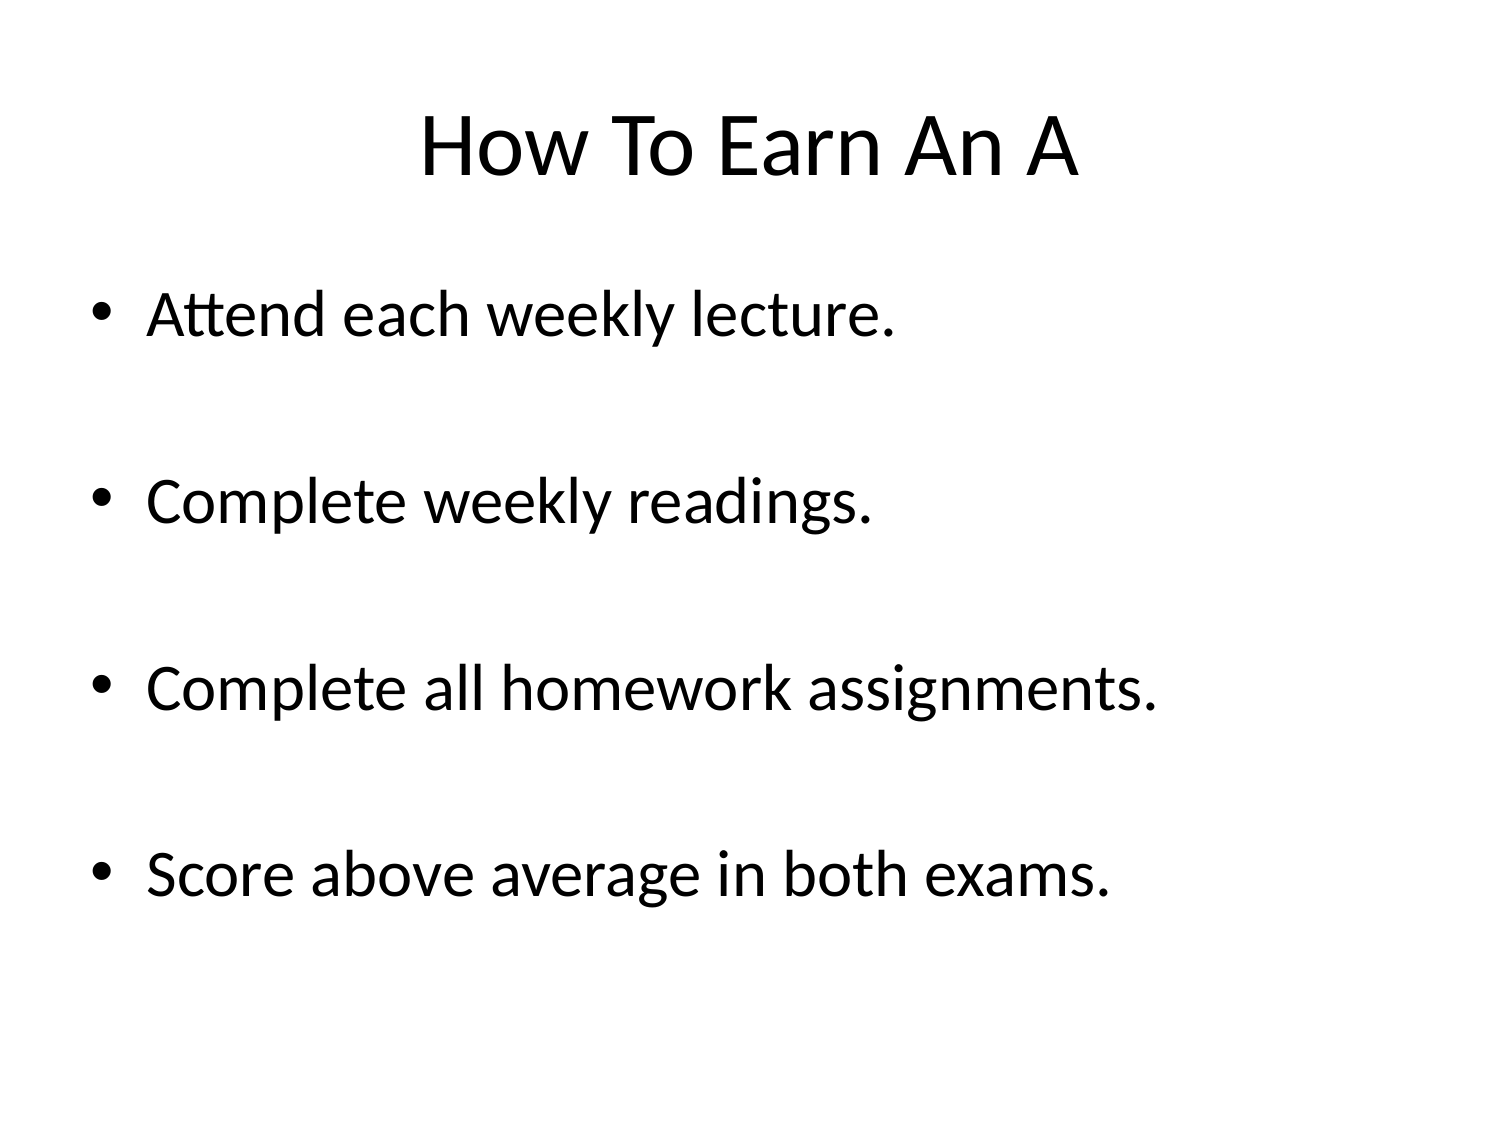

# How To Earn An A
Attend each weekly lecture.

Complete weekly readings.

Complete all homework assignments.

Score above average in both exams.